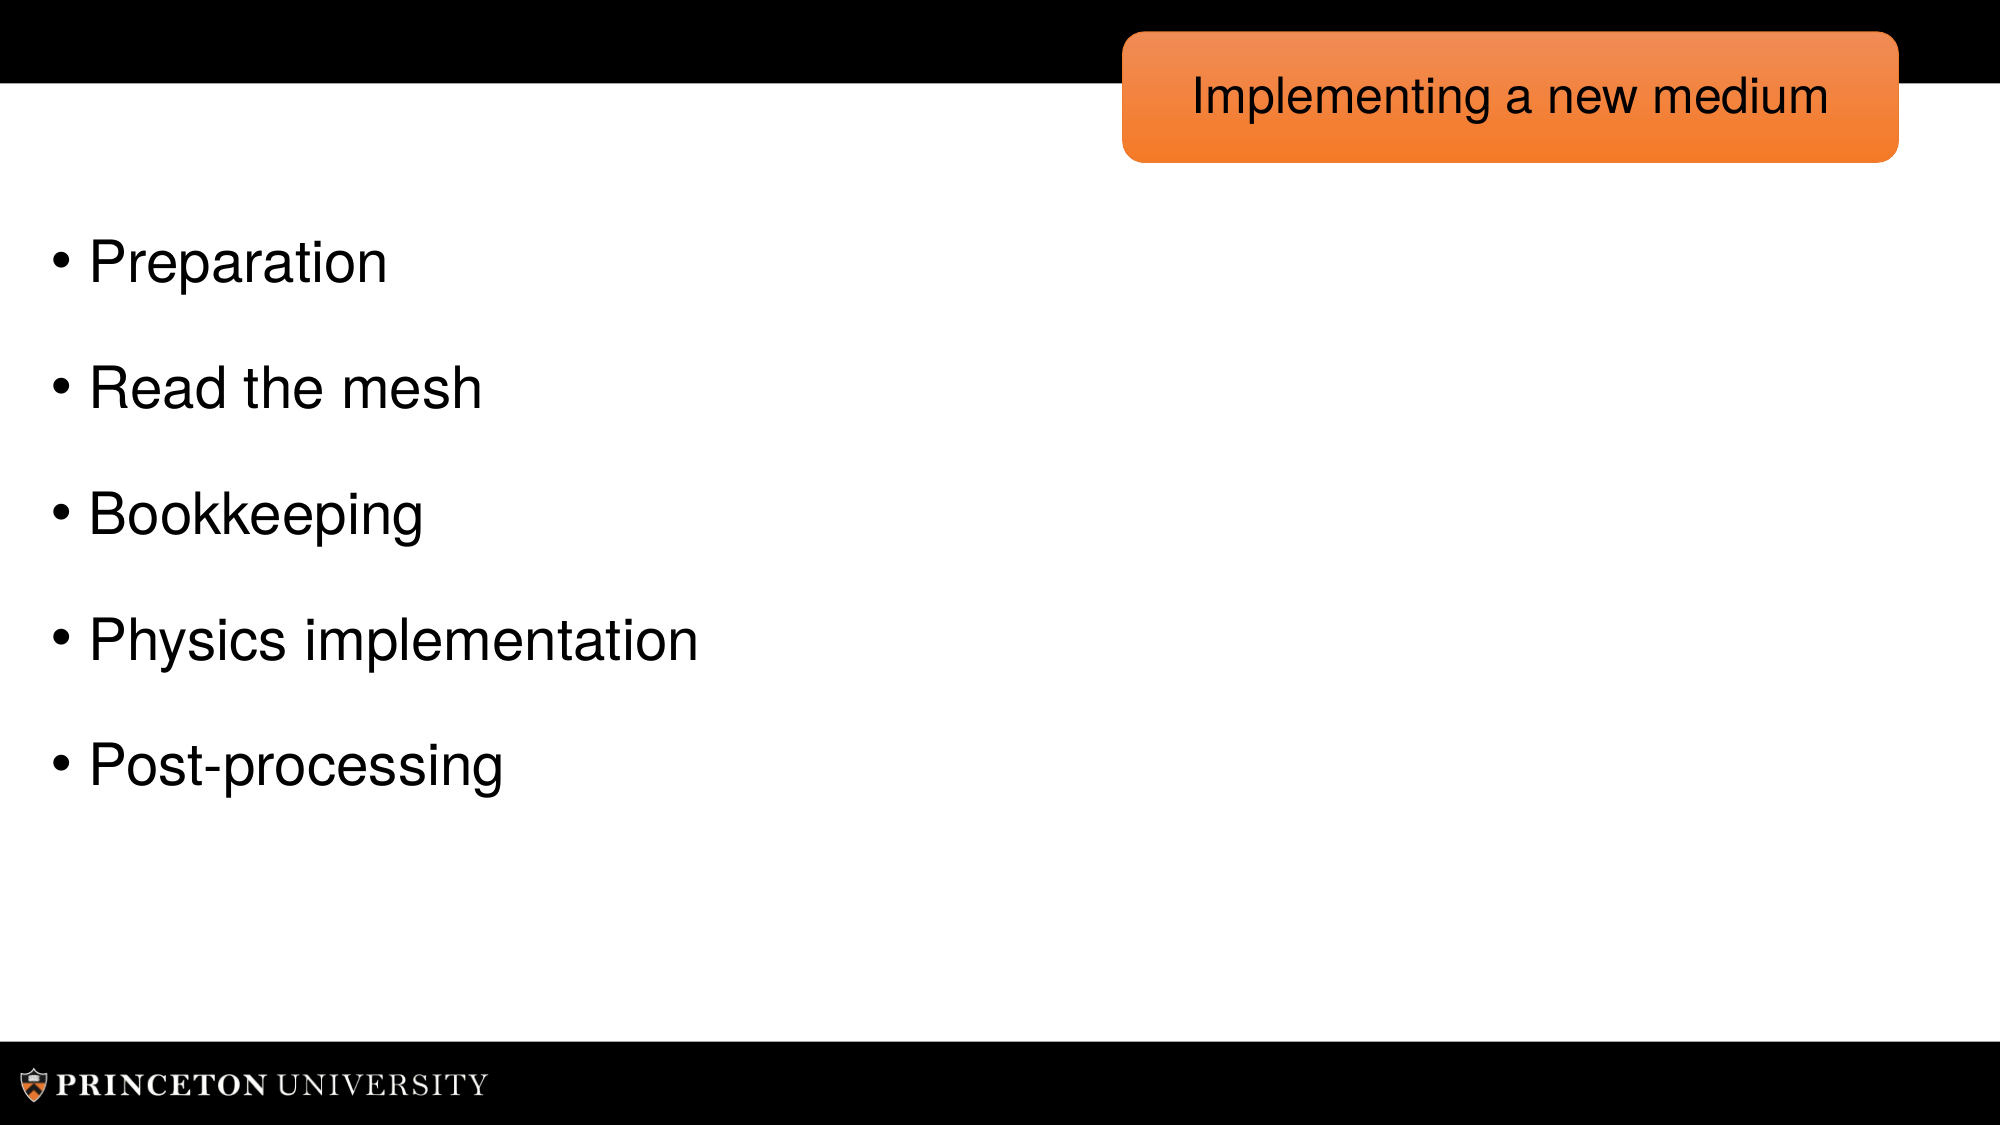

# Implementing a new medium
Preparation
Read the mesh
Bookkeeping
Physics implementation
Post-processing